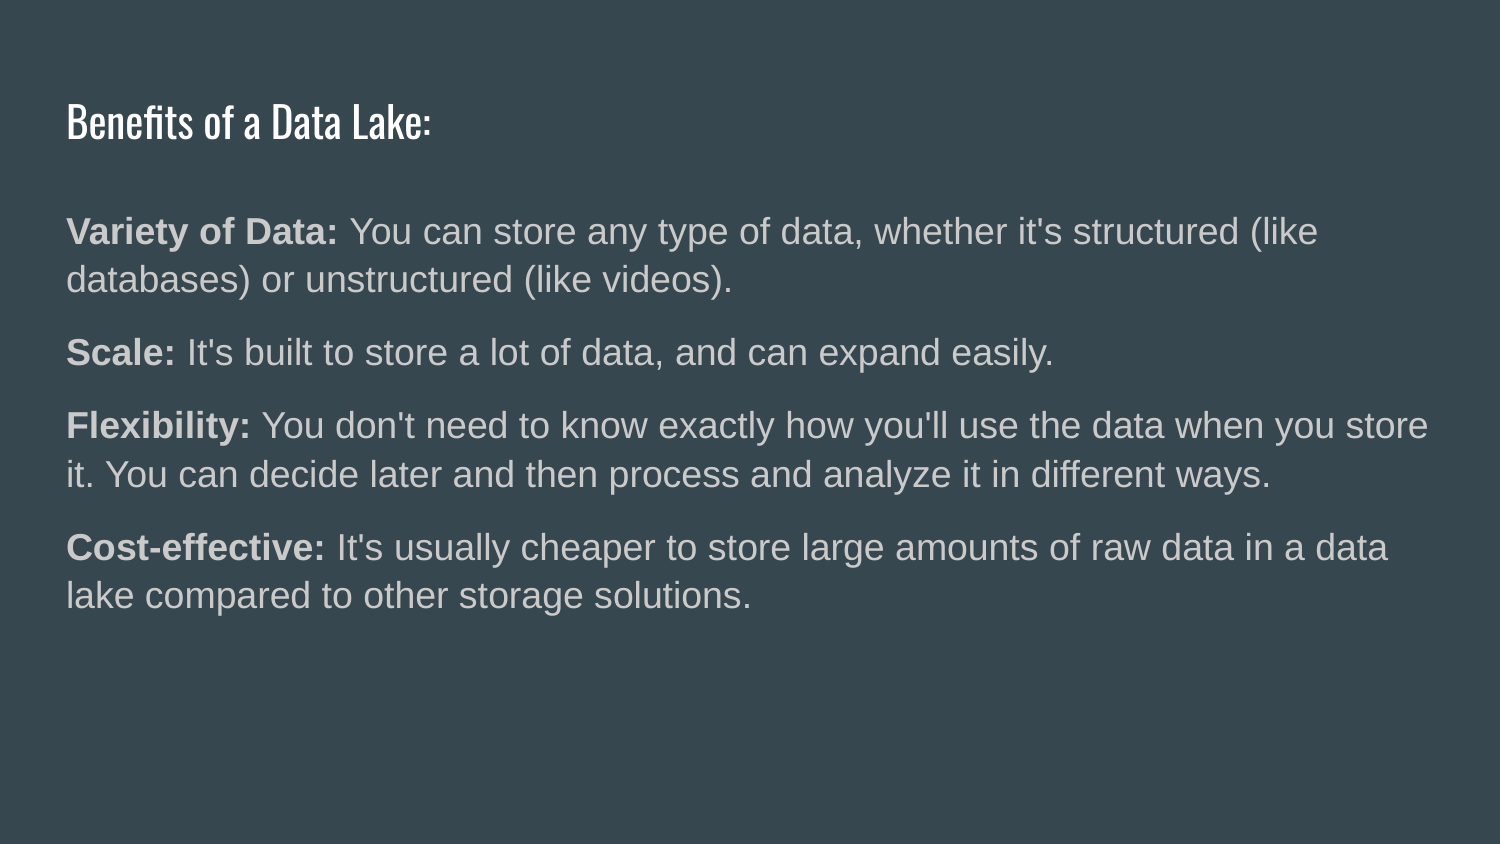

# Benefits of a Data Lake:
Variety of Data: You can store any type of data, whether it's structured (like databases) or unstructured (like videos).
Scale: It's built to store a lot of data, and can expand easily.
Flexibility: You don't need to know exactly how you'll use the data when you store it. You can decide later and then process and analyze it in different ways.
Cost-effective: It's usually cheaper to store large amounts of raw data in a data lake compared to other storage solutions.